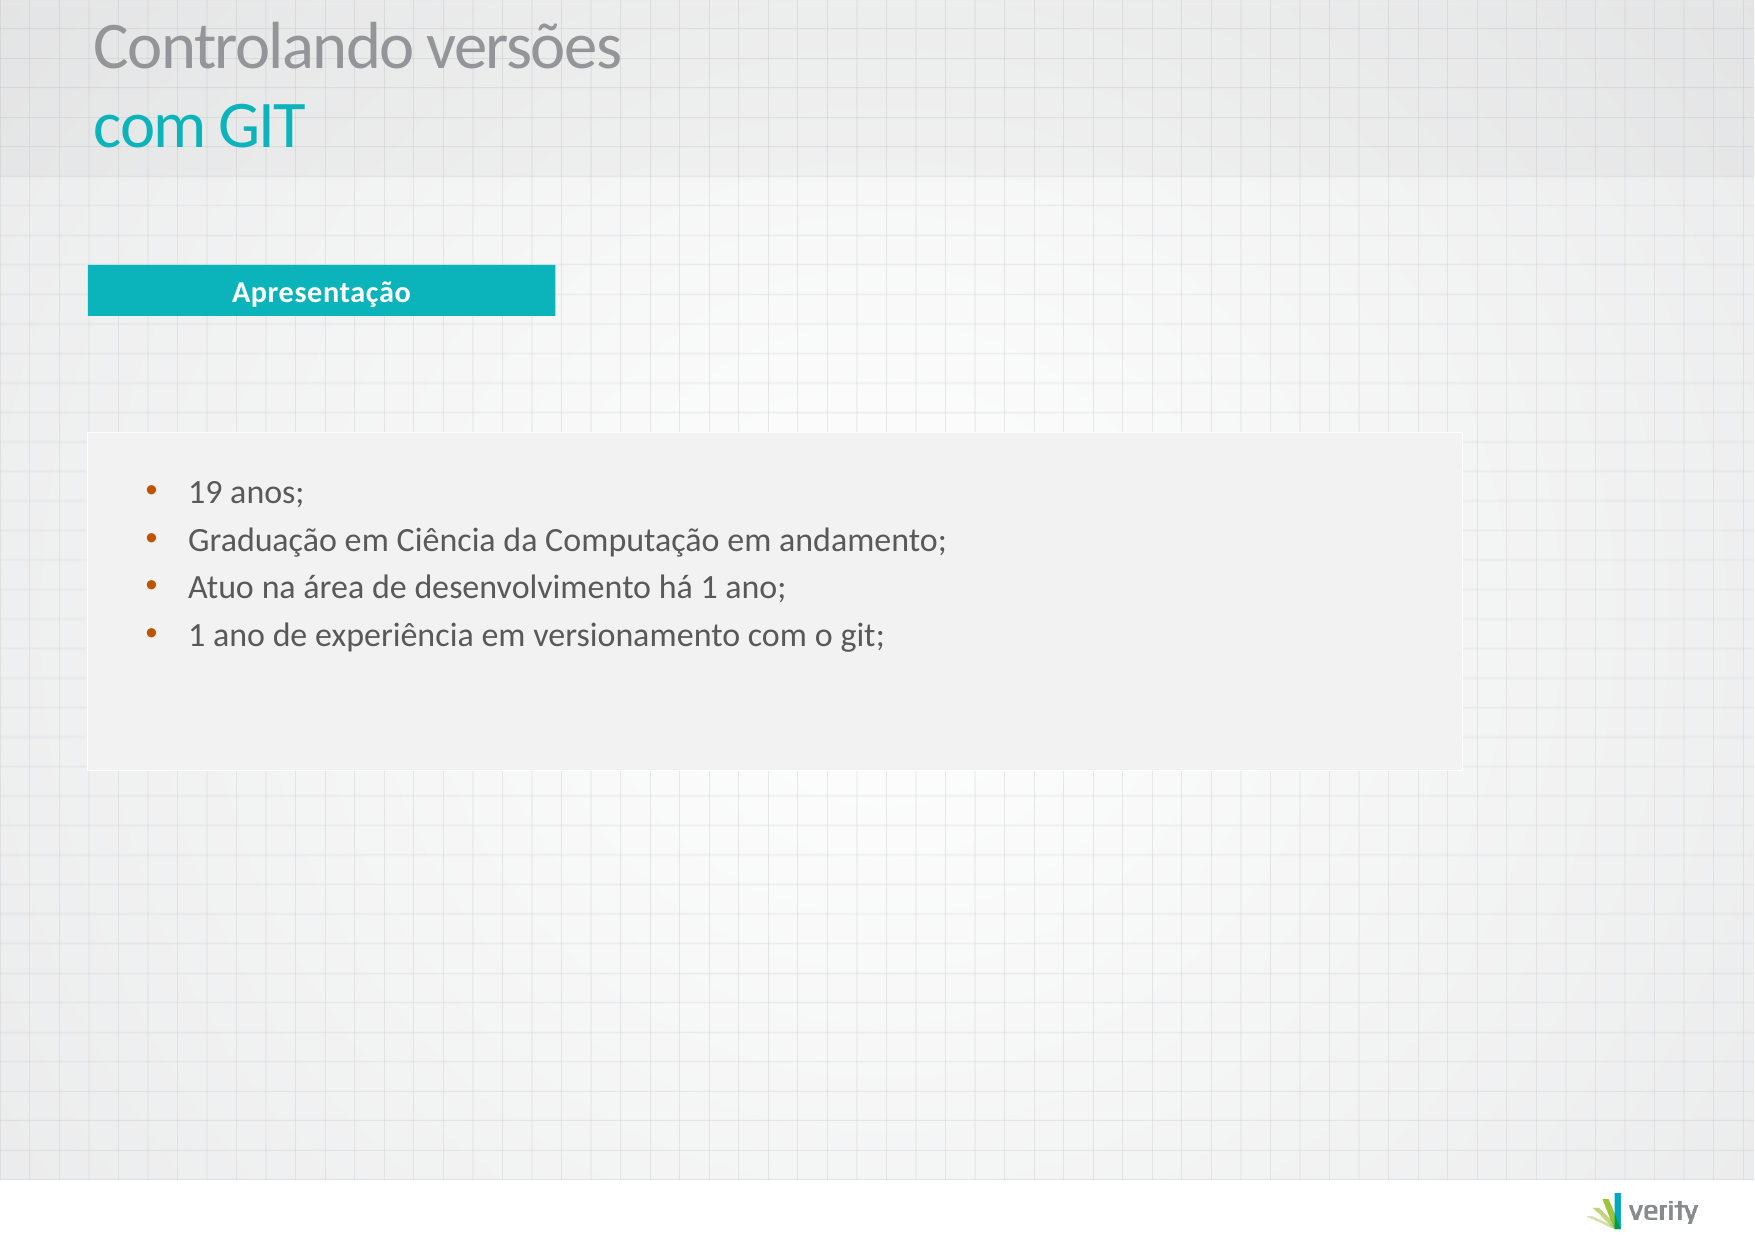

Apresentação

19 anos;
Graduação em Ciência da Computação em andamento;
Atuo na área de desenvolvimento há 1 ano;
1 ano de experiência em versionamento com o git;